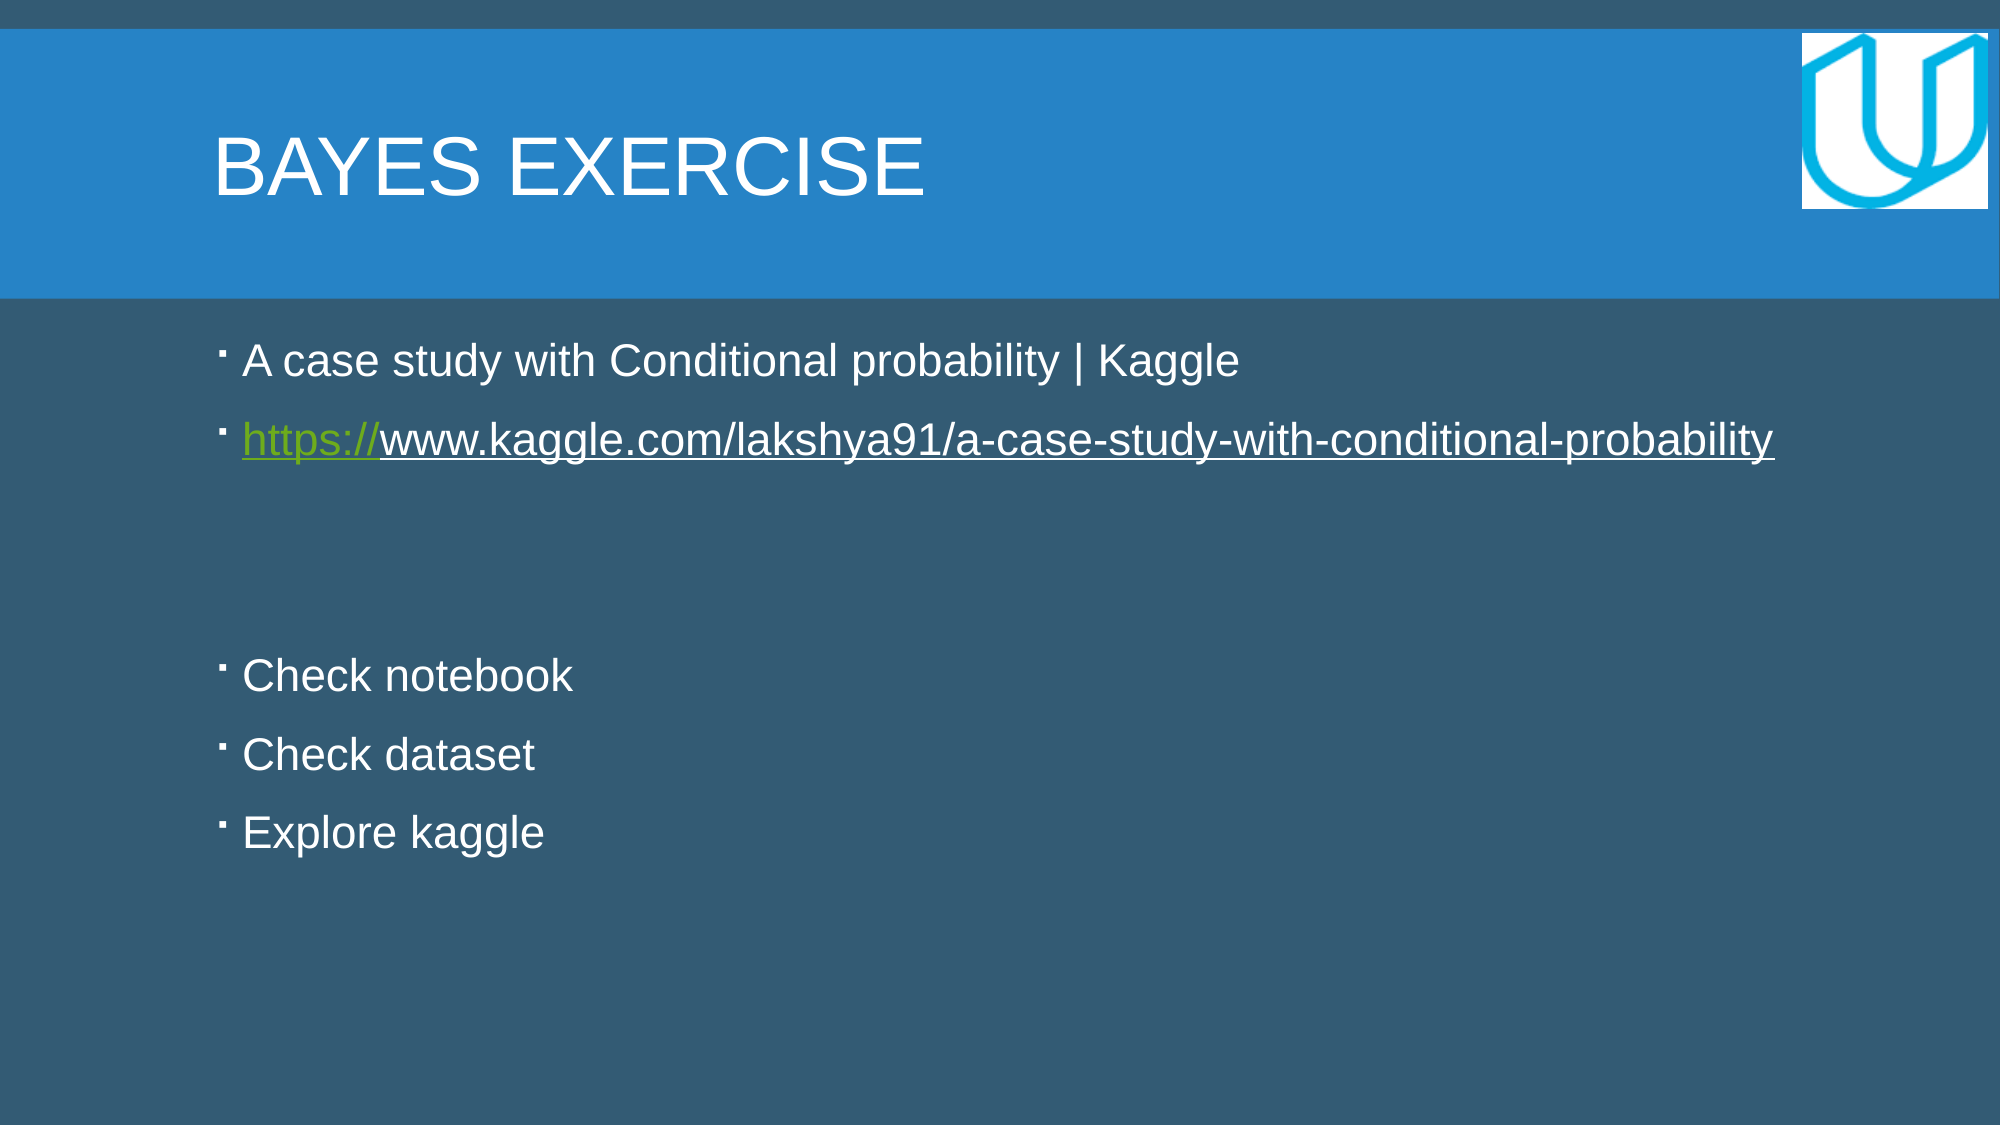

Bayes exercise
A case study with Conditional probability | Kaggle
https://www.kaggle.com/lakshya91/a-case-study-with-conditional-probability

Check notebook
Check dataset
Explore kaggle